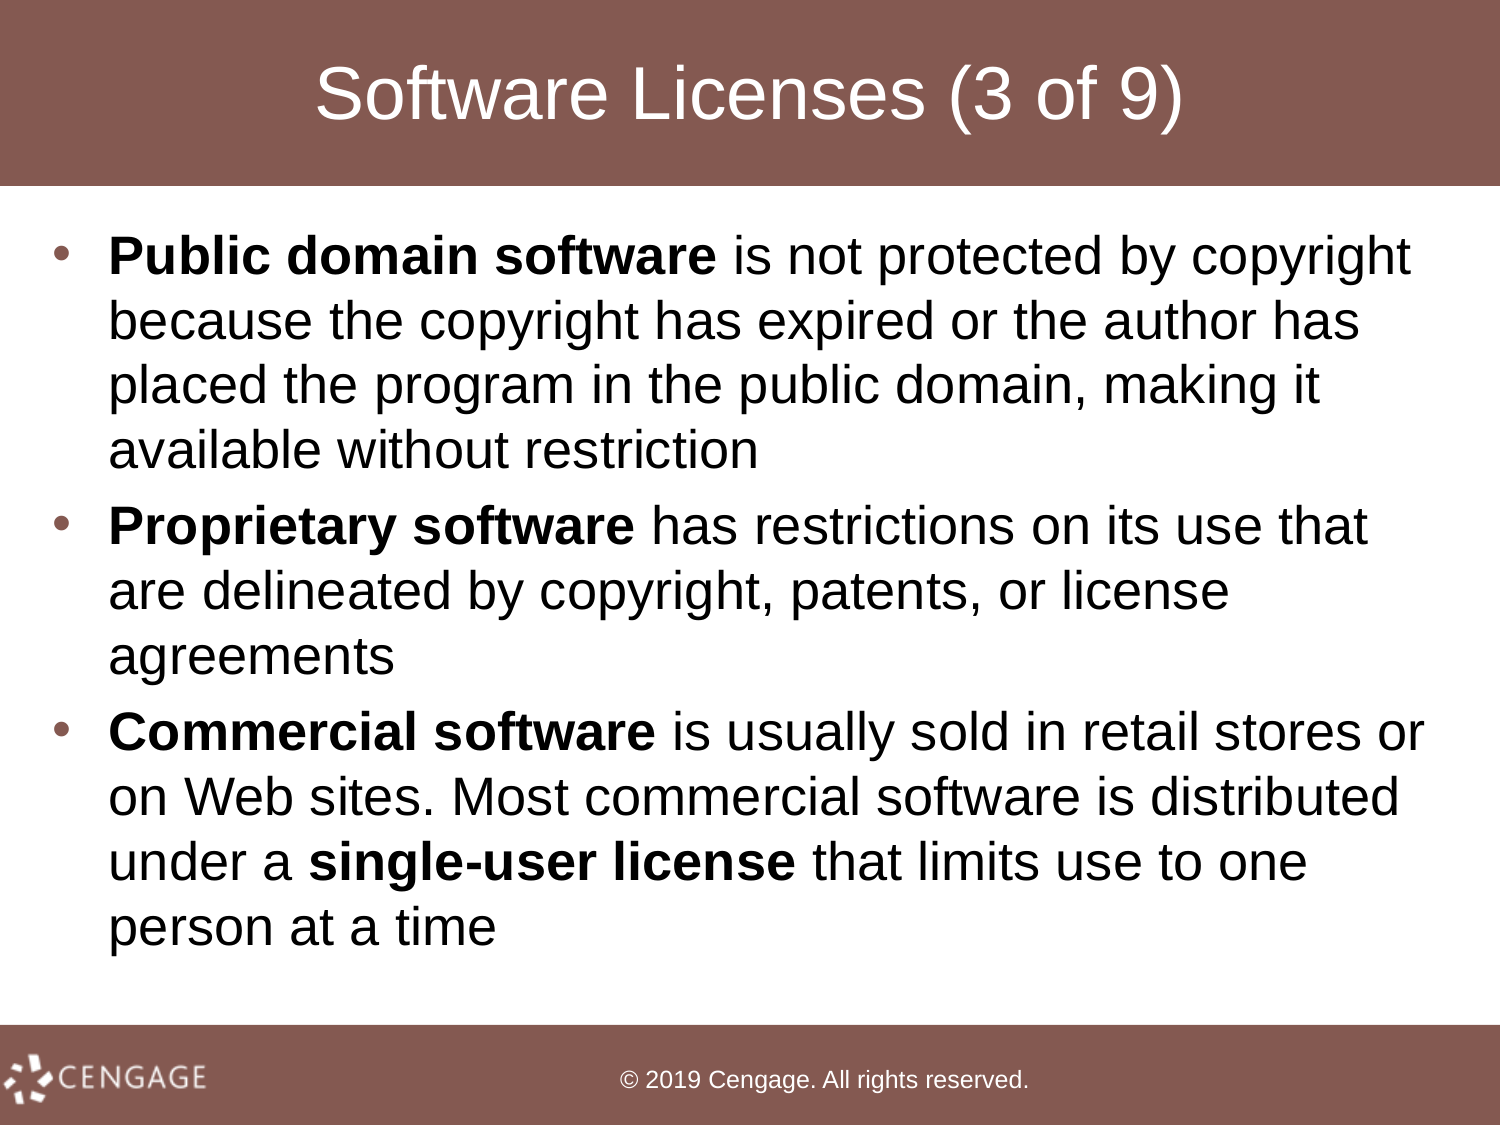

# Software Licenses (3 of 9)
Public domain software is not protected by copyright because the copyright has expired or the author has placed the program in the public domain, making it available without restriction
Proprietary software has restrictions on its use that are delineated by copyright, patents, or license agreements
Commercial software is usually sold in retail stores or on Web sites. Most commercial software is distributed under a single-user license that limits use to one person at a time